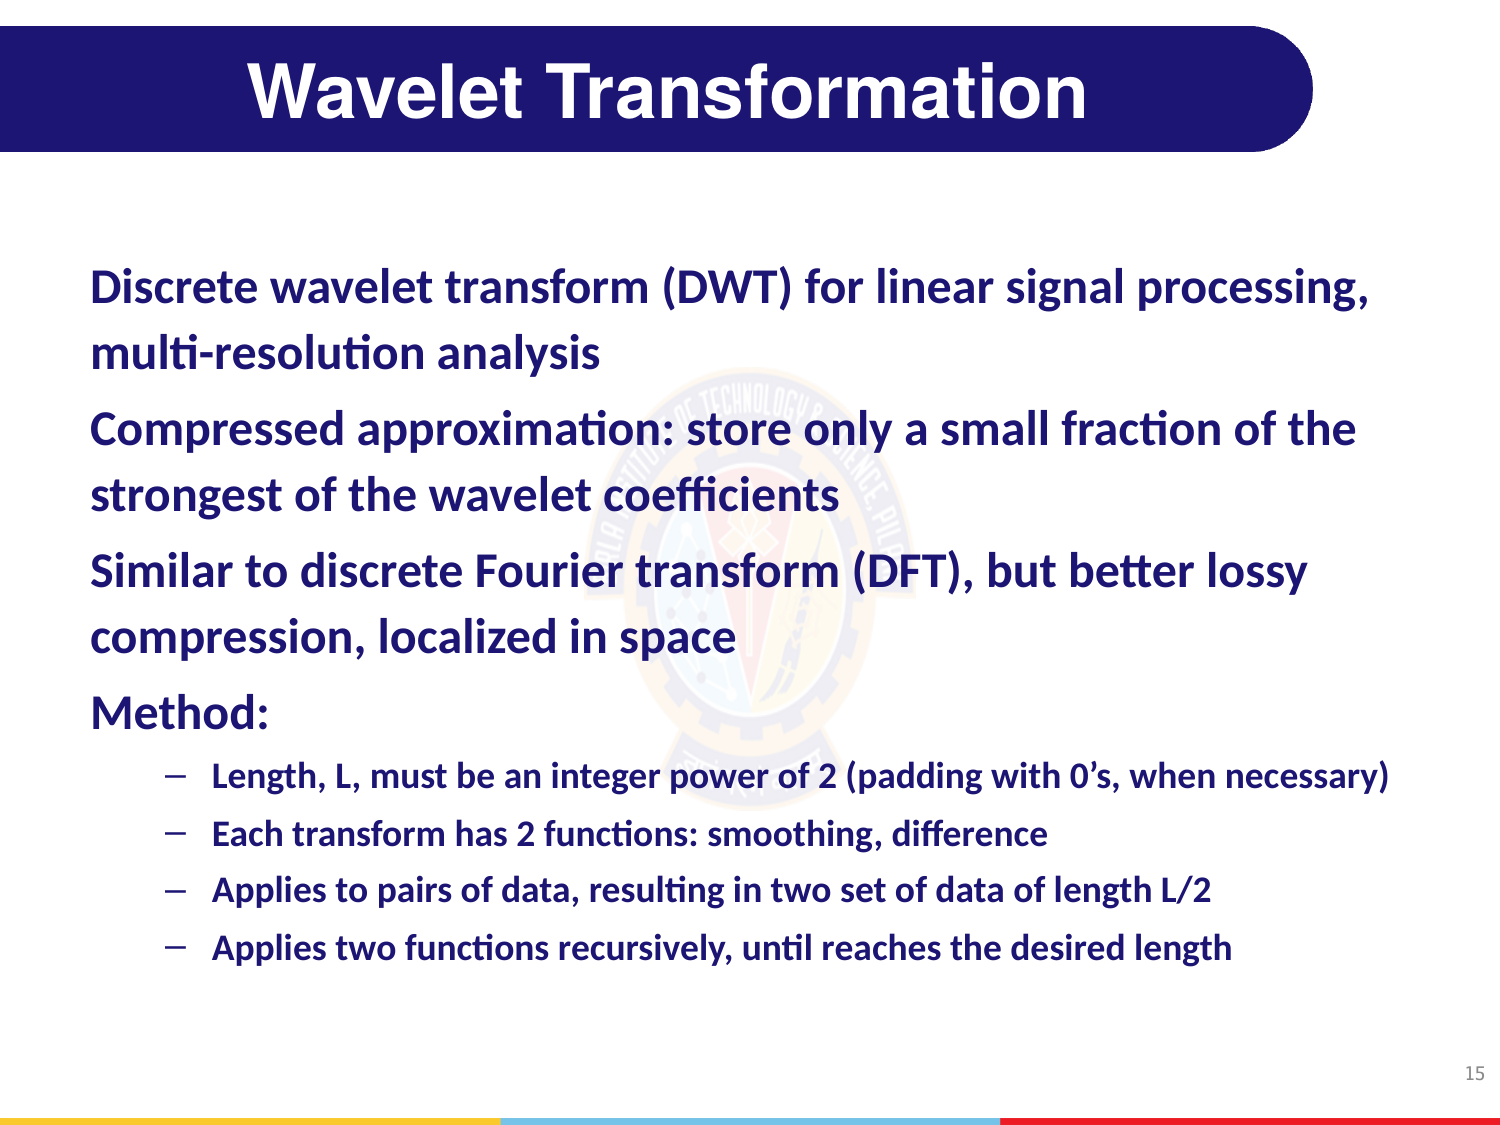

# Wavelet Transformation
Discrete wavelet transform (DWT) for linear signal processing, multi-resolution analysis
Compressed approximation: store only a small fraction of the strongest of the wavelet coefficients
Similar to discrete Fourier transform (DFT), but better lossy compression, localized in space
Method:
Length, L, must be an integer power of 2 (padding with 0’s, when necessary)
Each transform has 2 functions: smoothing, difference
Applies to pairs of data, resulting in two set of data of length L/2
Applies two functions recursively, until reaches the desired length
15